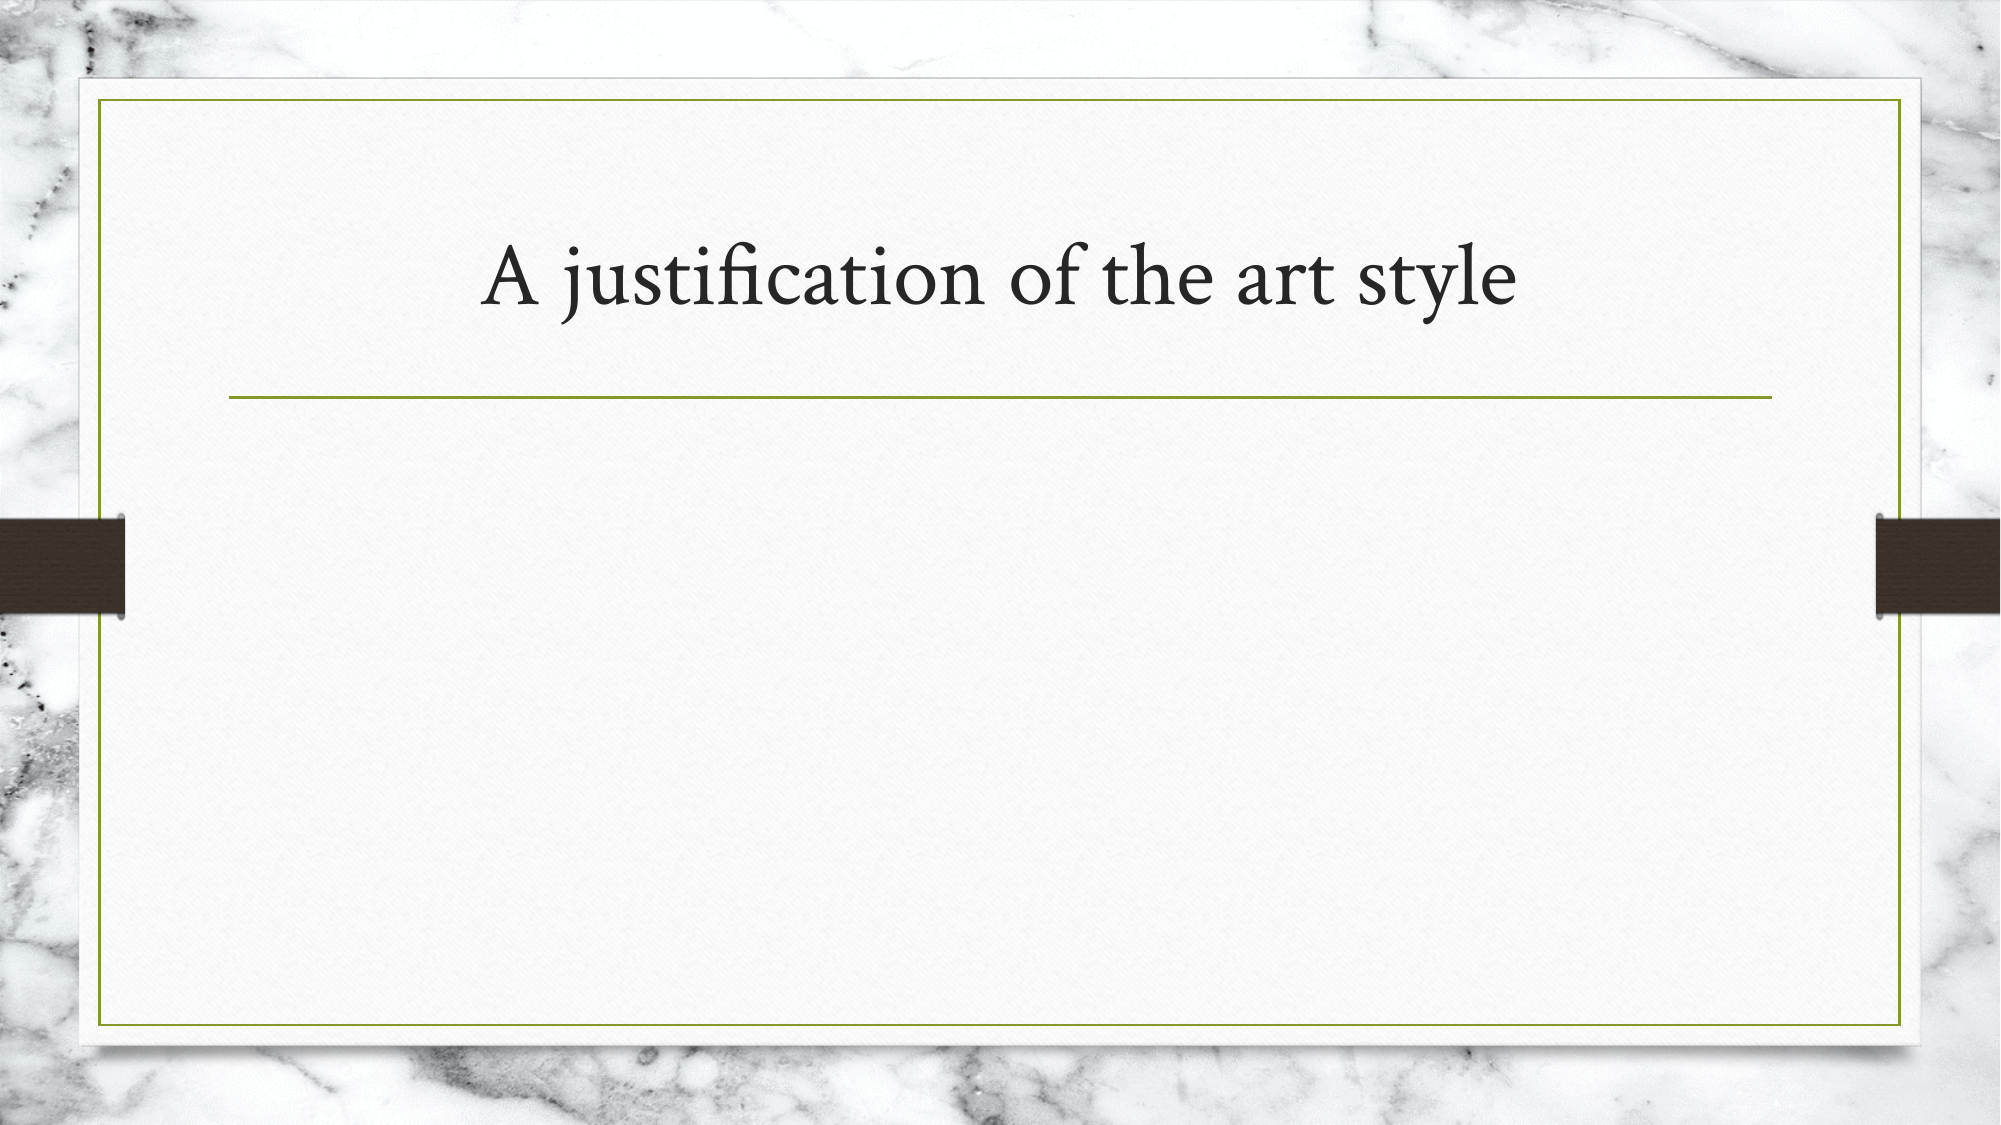

# A justification of the art style